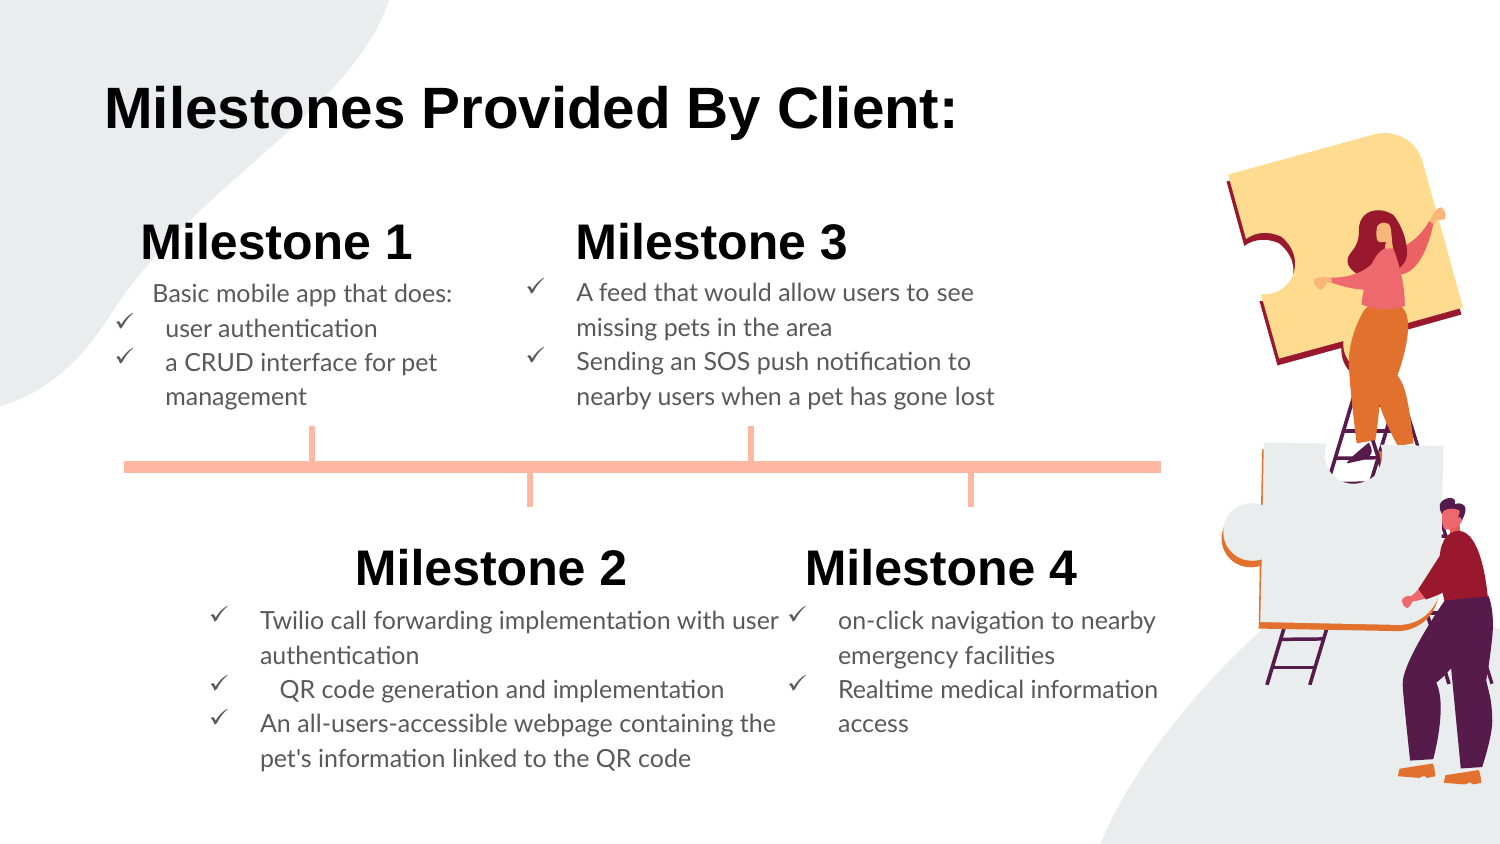

Milestones Provided By Client:

Milestone 1
Milestone 3
A feed that would allow users to see missing pets in the area
Sending an SOS push notification to nearby users when a pet has gone lost

Basic mobile app that does:
user authentication
a CRUD interface for pet management
Milestone 2
Milestone 4
Twilio call forwarding implementation with user authentication
   QR code generation and implementation
An all-users-accessible webpage containing the pet's information linked to the QR code

on-click navigation to nearby emergency facilities
Realtime medical information access